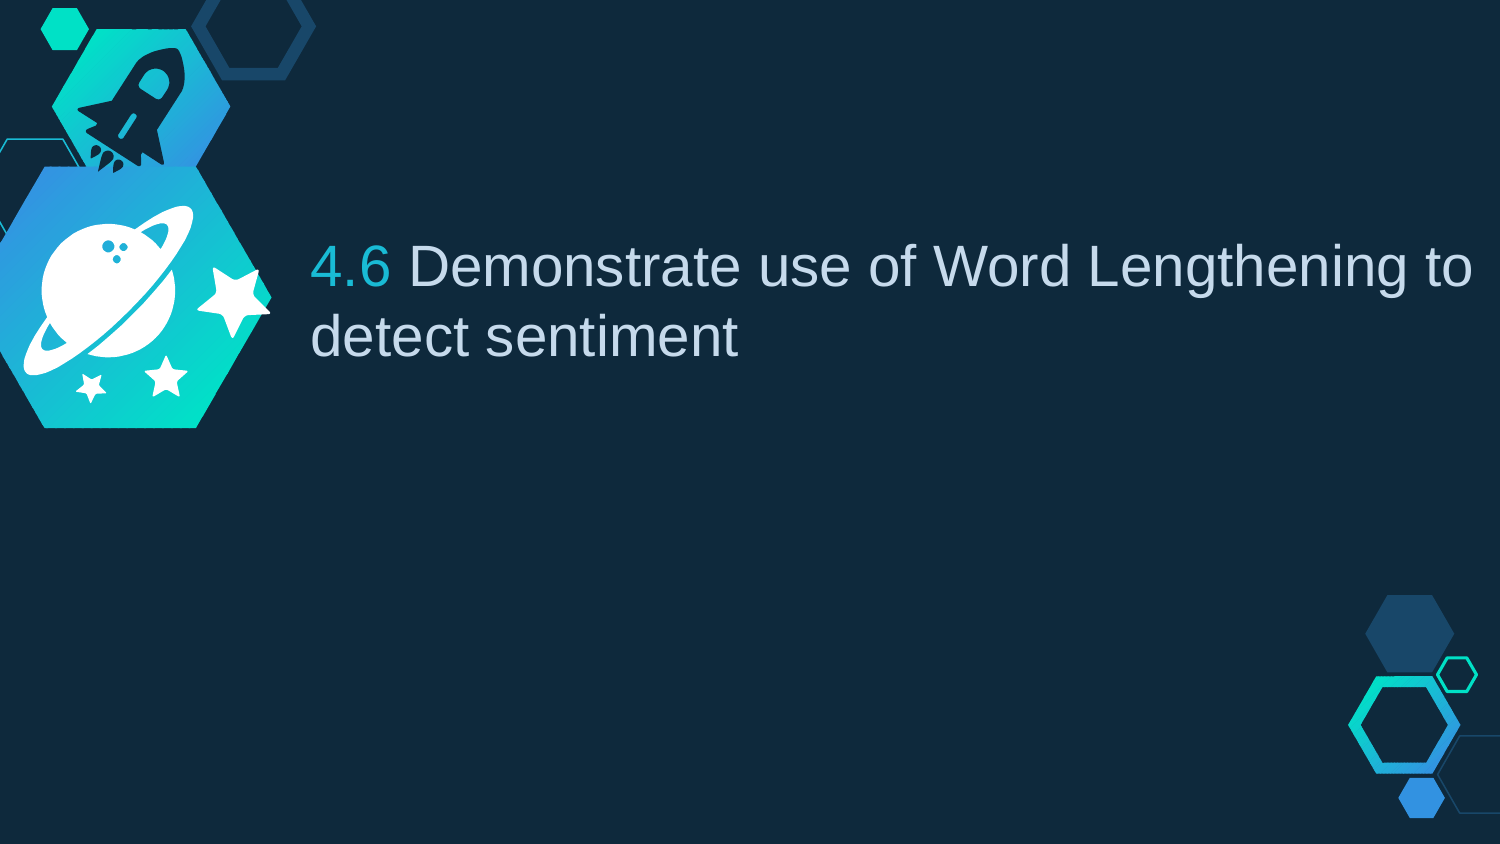

4.6 Demonstrate use of Word Lengthening to detect sentiment